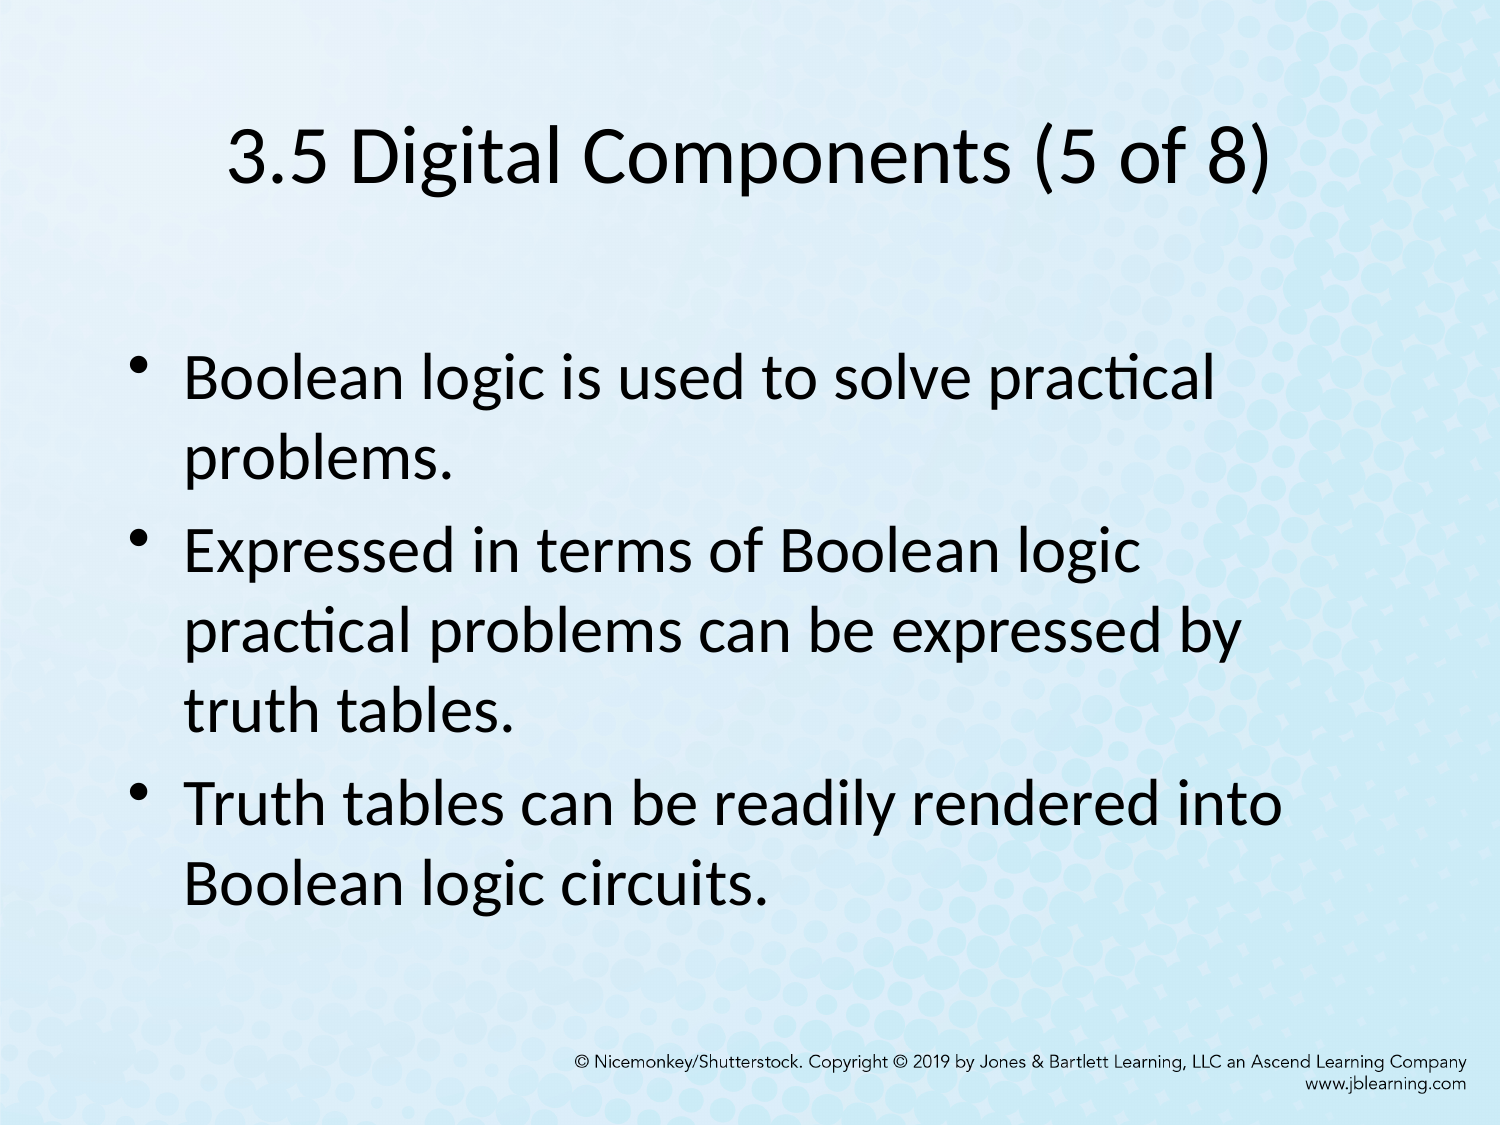

# 3.5 Digital Components (5 of 8)
Boolean logic is used to solve practical problems.
Expressed in terms of Boolean logic practical problems can be expressed by truth tables.
Truth tables can be readily rendered into Boolean logic circuits.